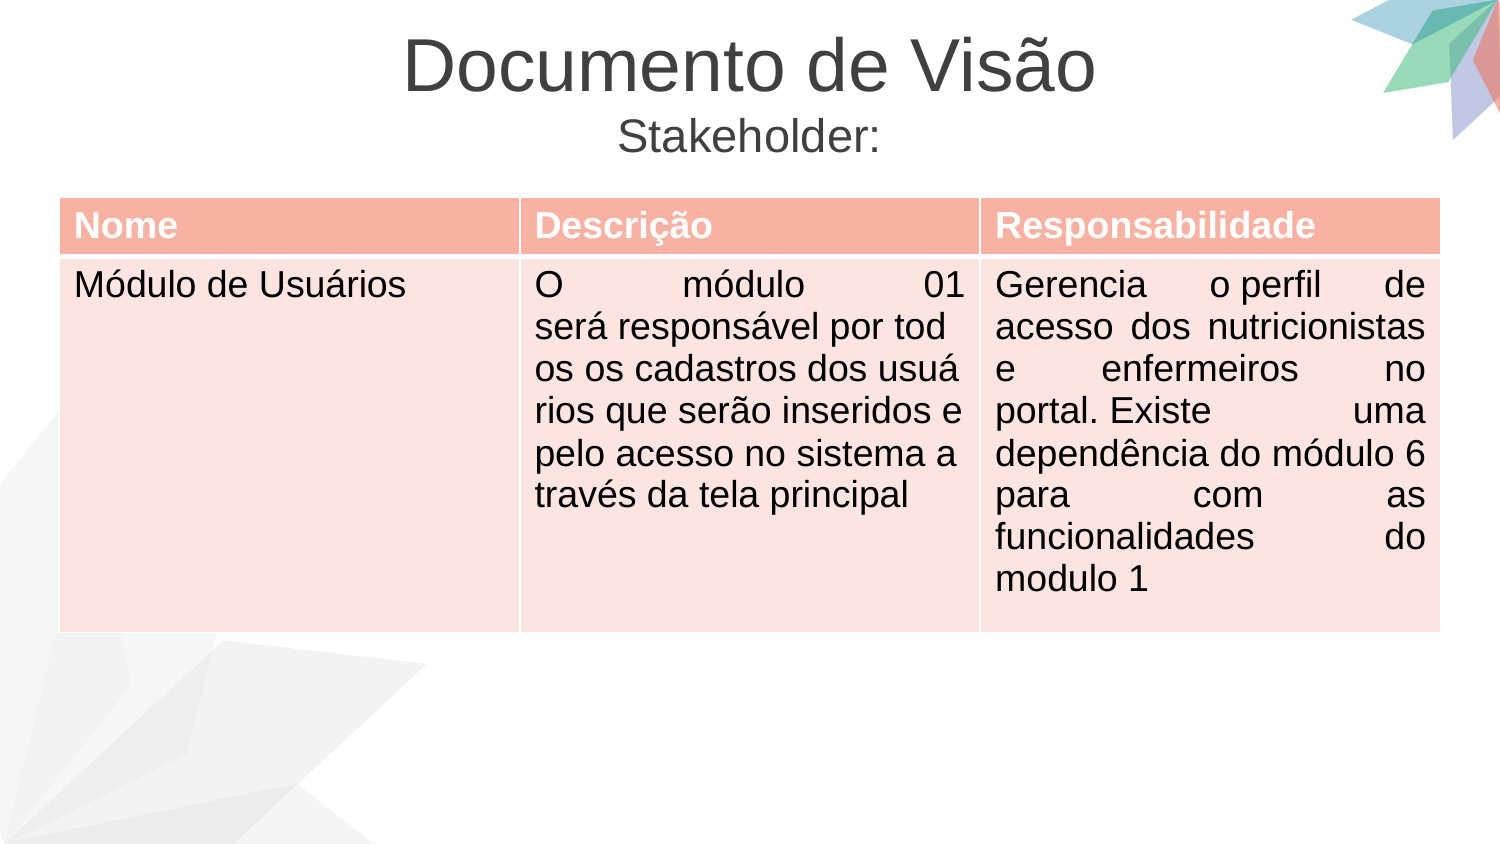

Documento de Visão
Stakeholder:
| Nome | Descrição | Responsabilidade |
| --- | --- | --- |
| Módulo de Usuários | O módulo 01 será responsável por todos os cadastros dos usuários que serão inseridos e pelo acesso no sistema através da tela principal | Gerencia o perfil de acesso dos nutricionistas e enfermeiros no portal. Existe uma dependência do módulo 6 para com as funcionalidades do modulo 1 |